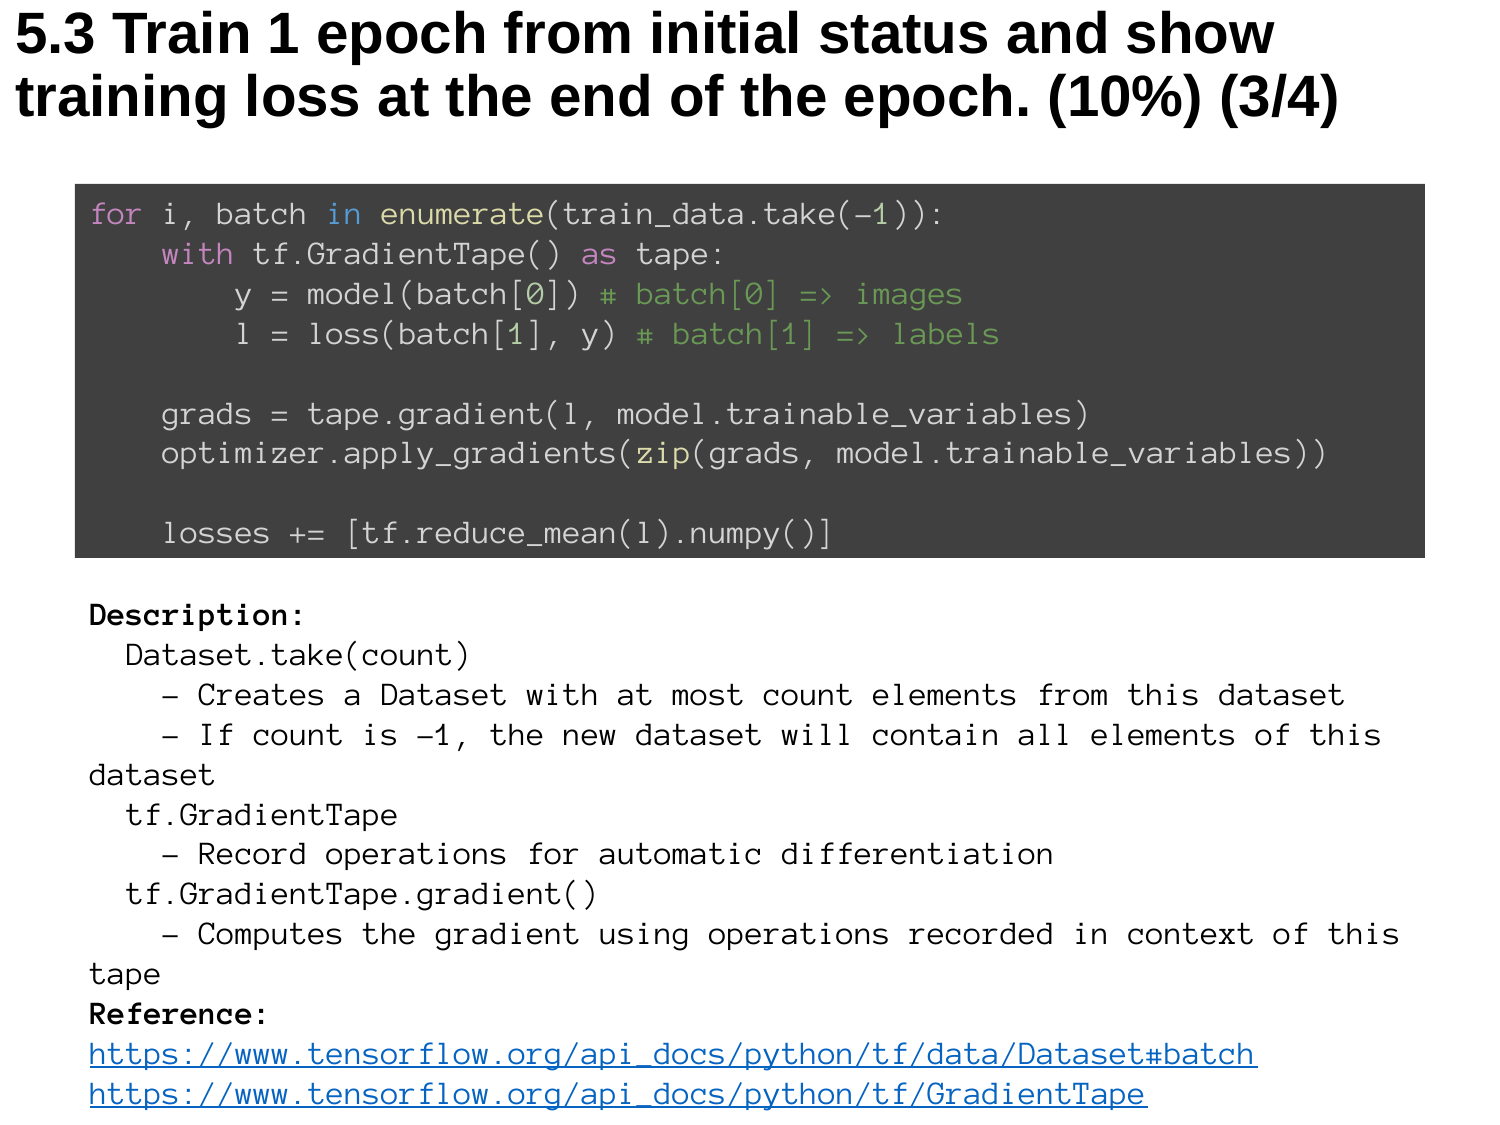

# 5.3 Train 1 epoch from initial status and show training loss at the end of the epoch. (10%) (3/4)
for i, batch in enumerate(train_data.take(-1)):
    with tf.GradientTape() as tape:
        y = model(batch[0]) # batch[0] => images
        l = loss(batch[1], y) # batch[1] => labels
    grads = tape.gradient(l, model.trainable_variables)
    optimizer.apply_gradients(zip(grads, model.trainable_variables))
    losses += [tf.reduce_mean(l).numpy()]
Description:
  Dataset.take(count)
    - Creates a Dataset with at most count elements from this dataset
    - If count is -1, the new dataset will contain all elements of this dataset
  tf.GradientTape
    - Record operations for automatic differentiation
  tf.GradientTape.gradient()
    - Computes the gradient using operations recorded in context of this tape
Reference:
https://www.tensorflow.org/api_docs/python/tf/data/Dataset#batch
https://www.tensorflow.org/api_docs/python/tf/GradientTape